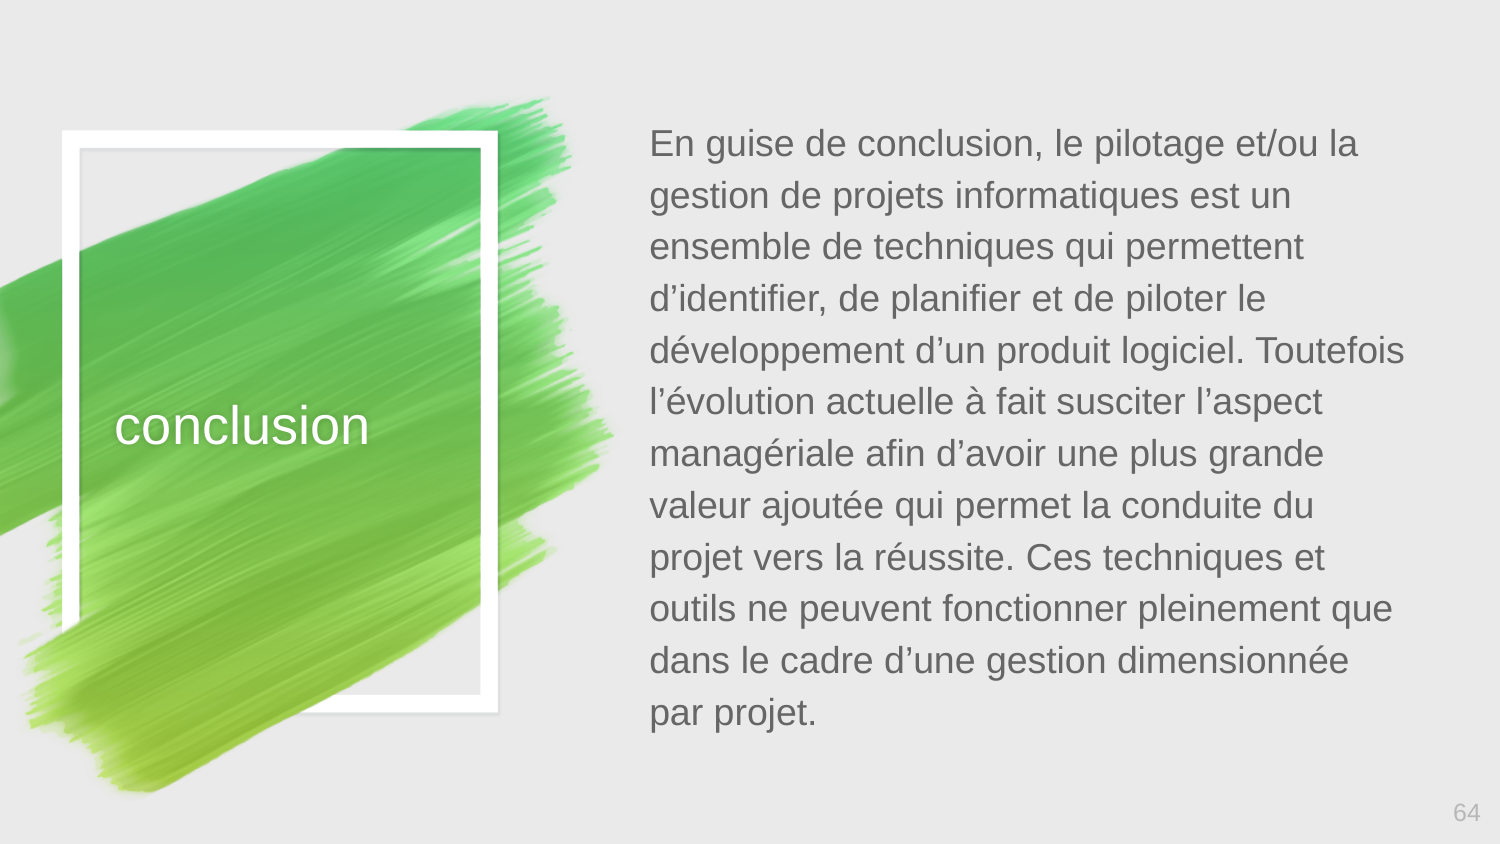

En guise de conclusion, le pilotage et/ou la gestion de projets informatiques est un ensemble de techniques qui permettent d’identifier, de planifier et de piloter le développement d’un produit logiciel. Toutefois l’évolution actuelle à fait susciter l’aspect managériale afin d’avoir une plus grande valeur ajoutée qui permet la conduite du projet vers la réussite. Ces techniques et outils ne peuvent fonctionner pleinement que dans le cadre d’une gestion dimensionnée par projet.
# conclusion
64